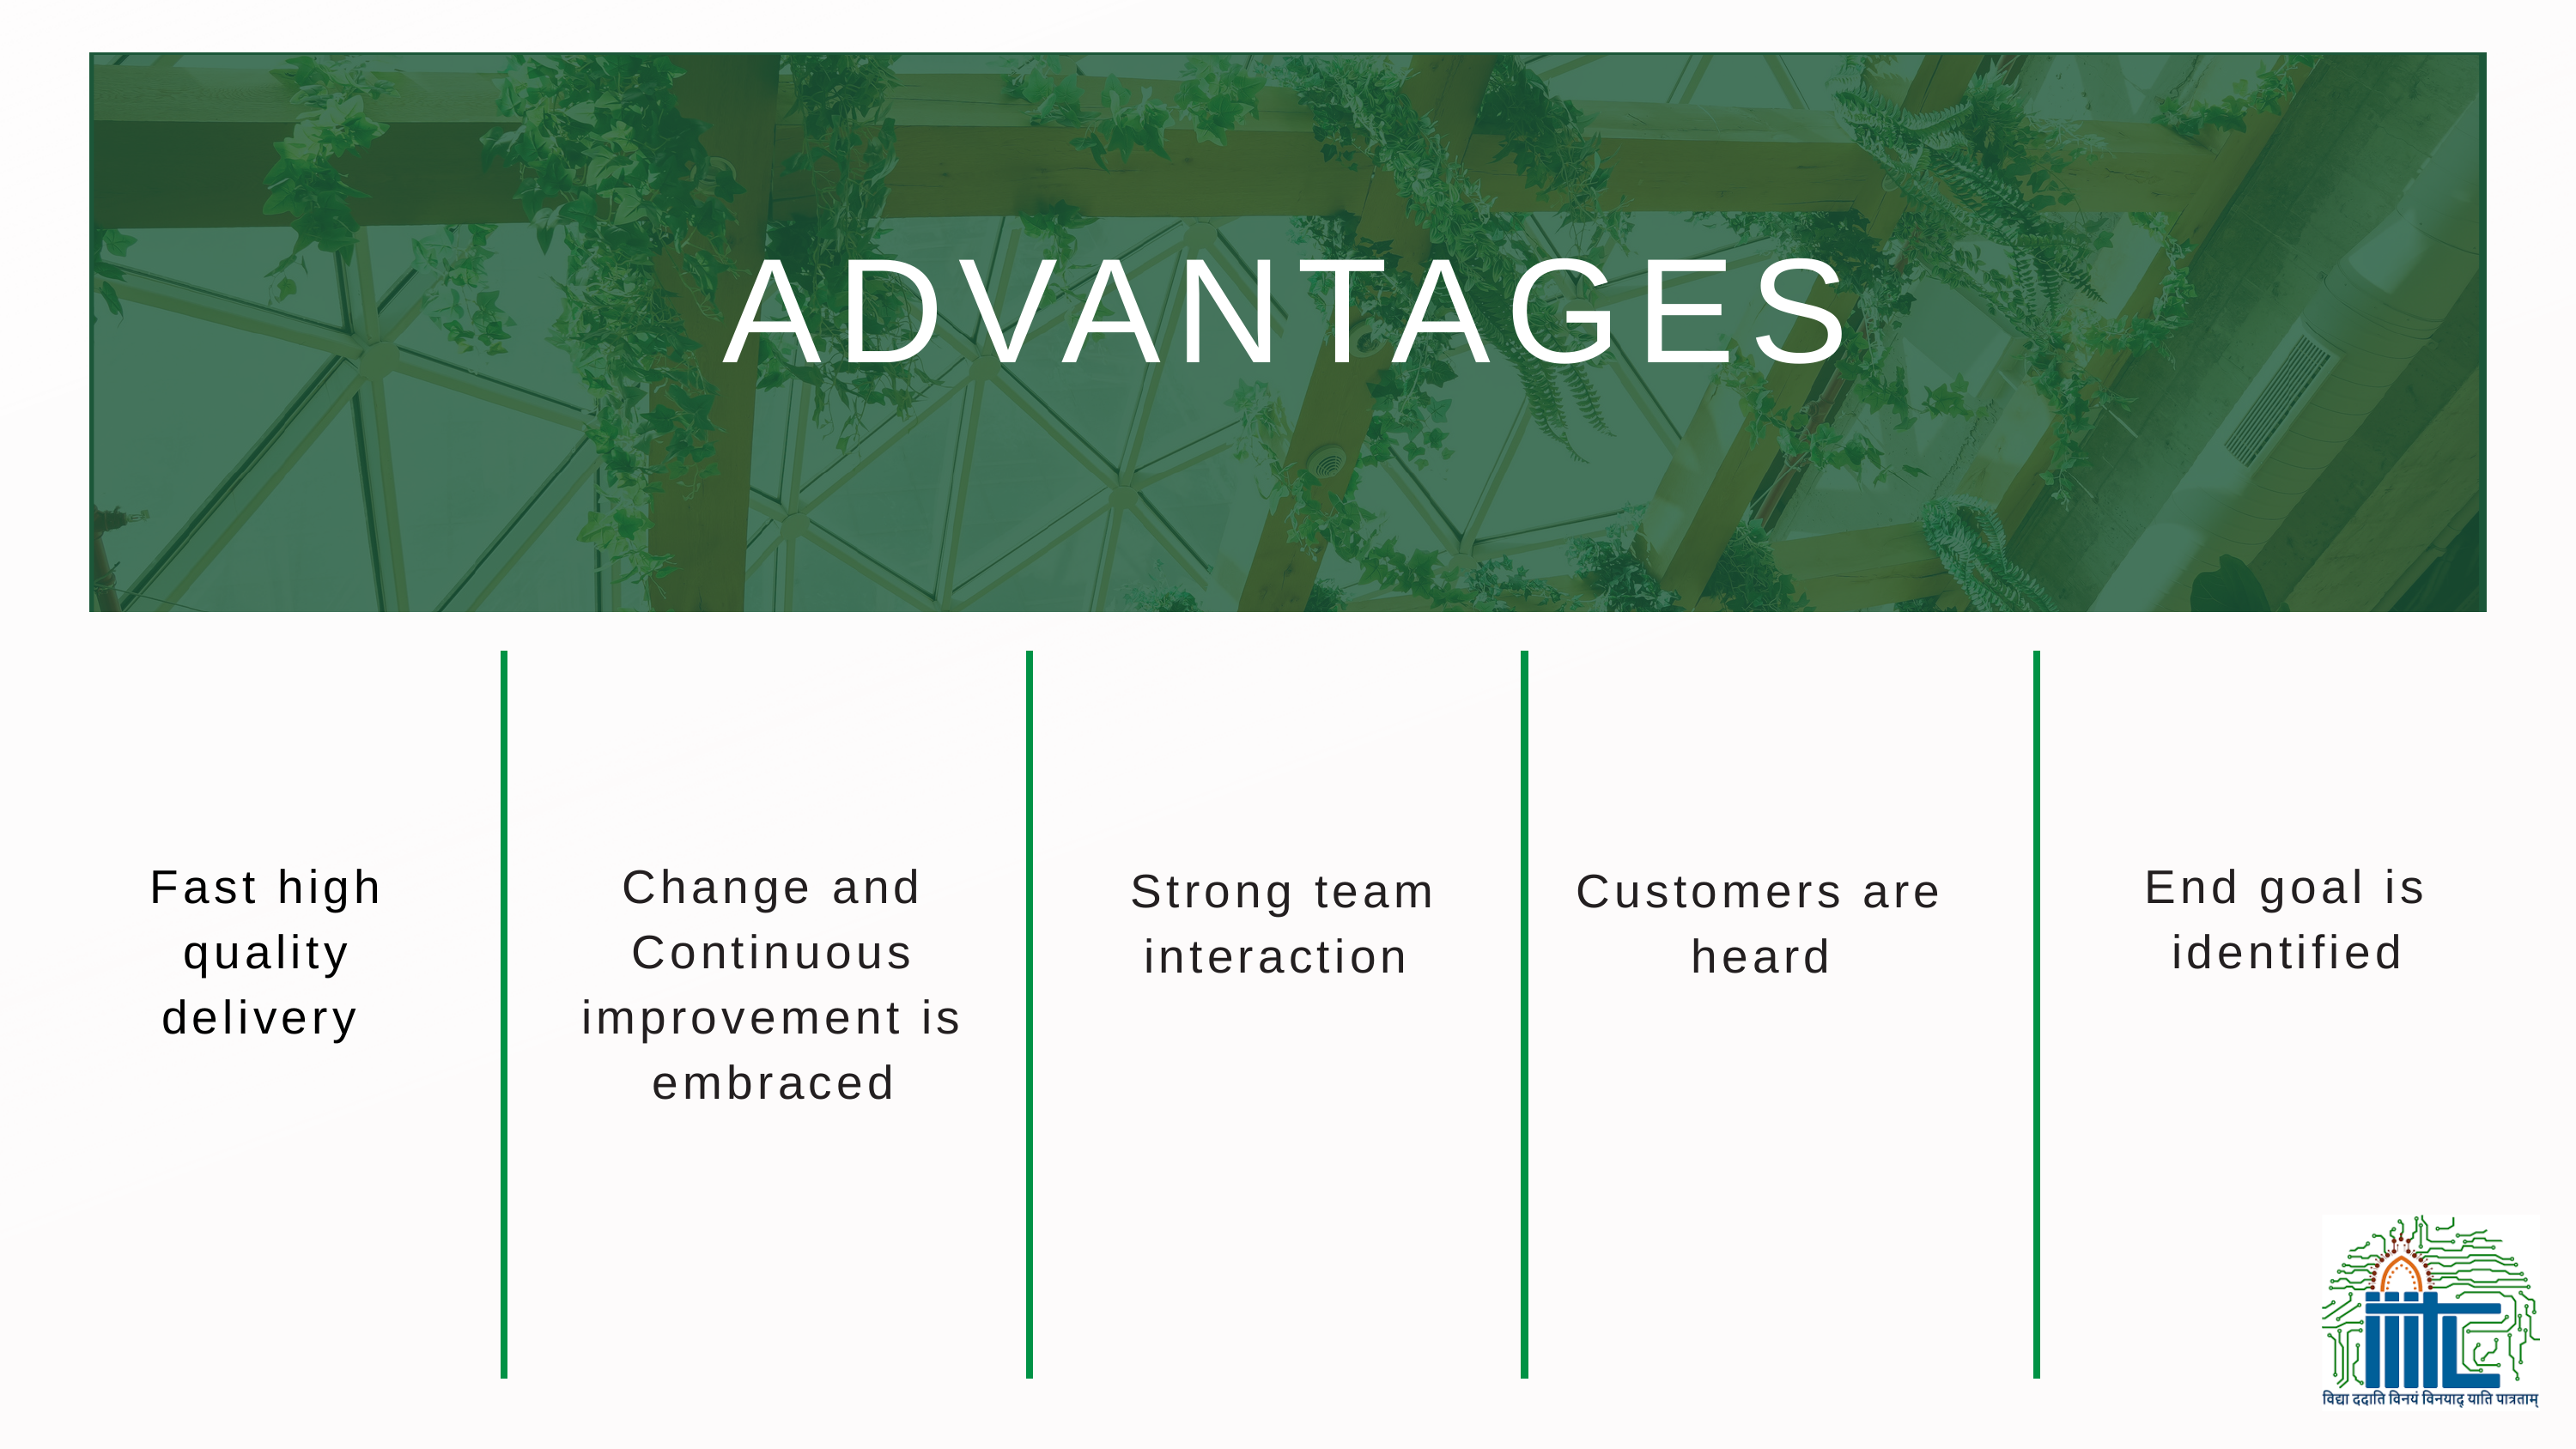

ADVANTAGES

Fast high quality delivery
Change and Continuous improvement is embraced
End goal is identified
Strong team interaction
Customers are heard